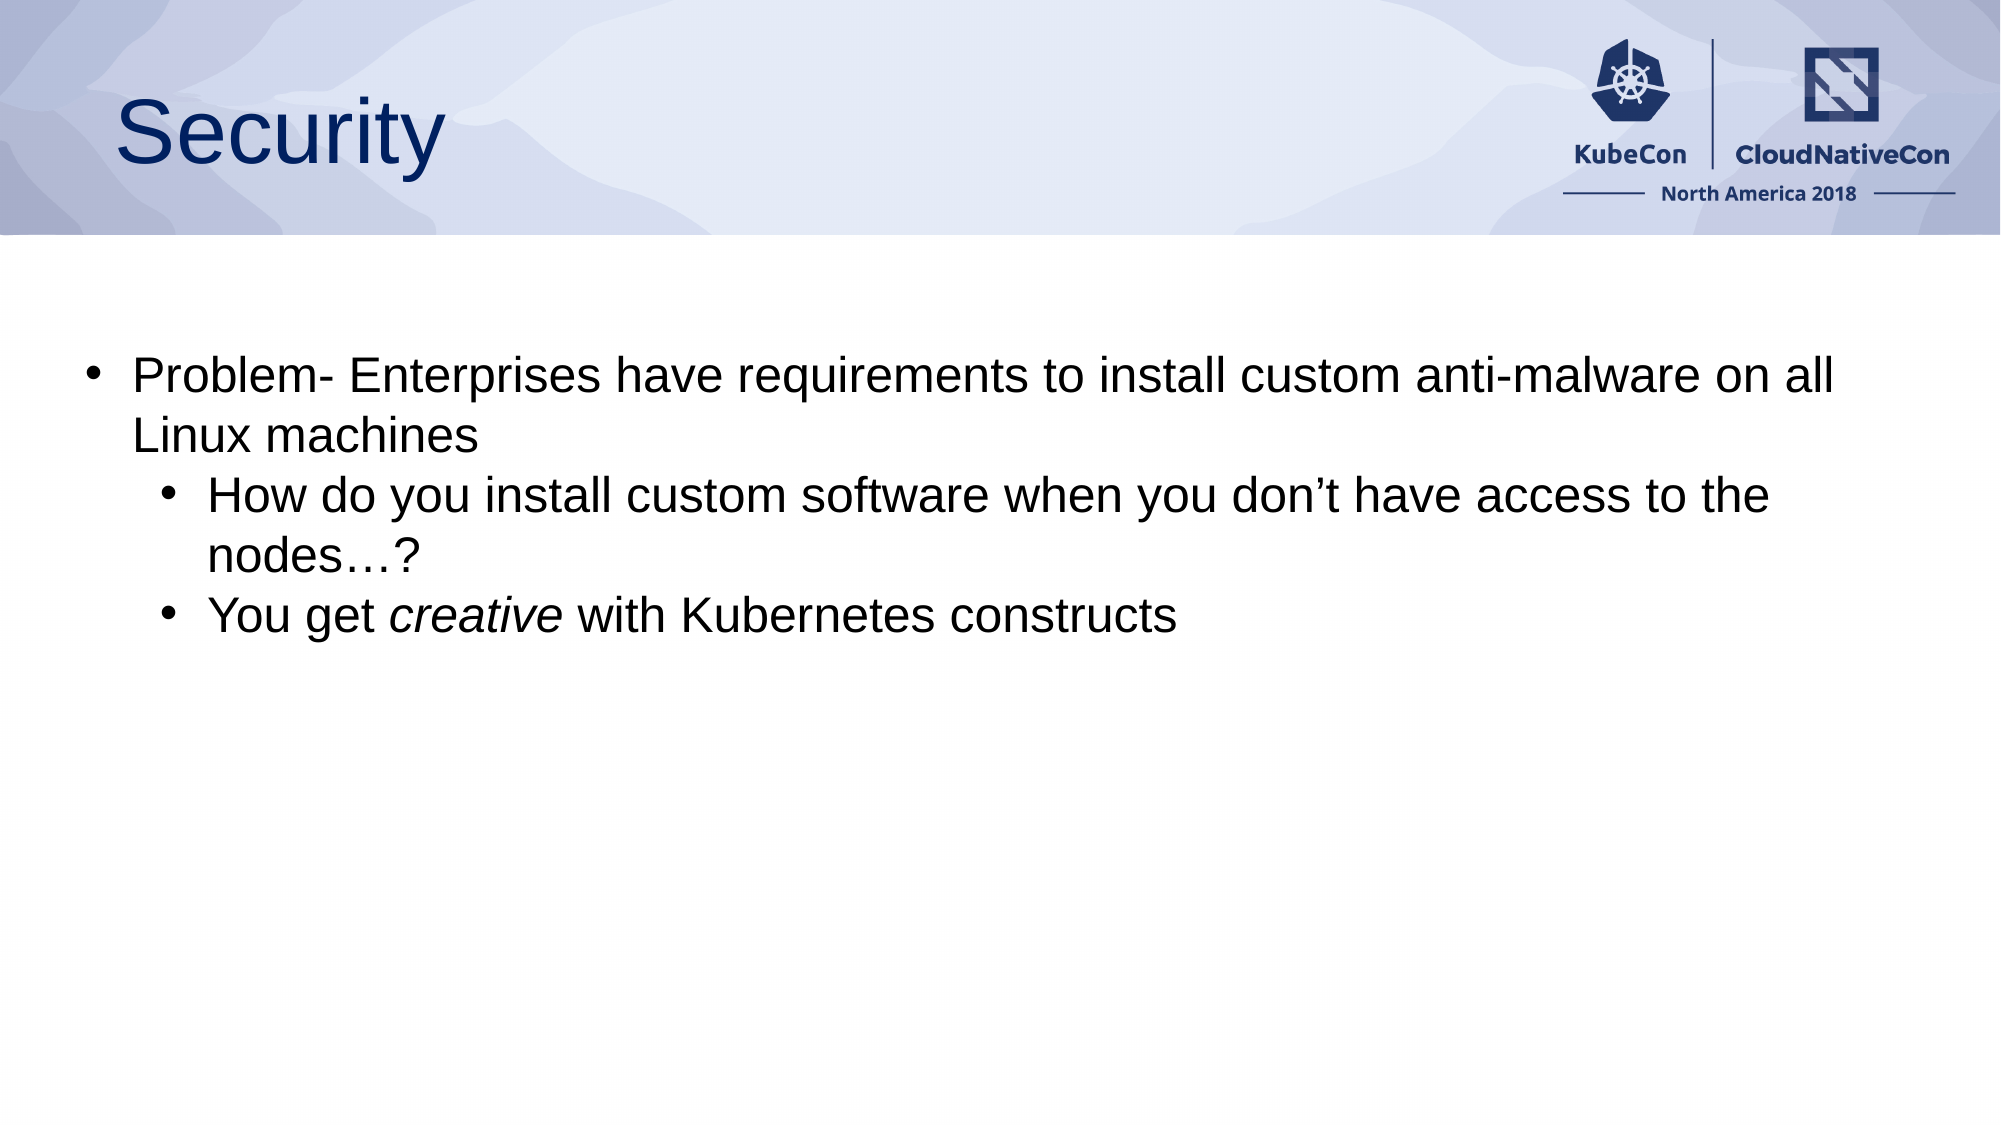

# Security
Problem- Enterprises have requirements to install custom anti-malware on all Linux machines
How do you install custom software when you don’t have access to the nodes…?
You get creative with Kubernetes constructs